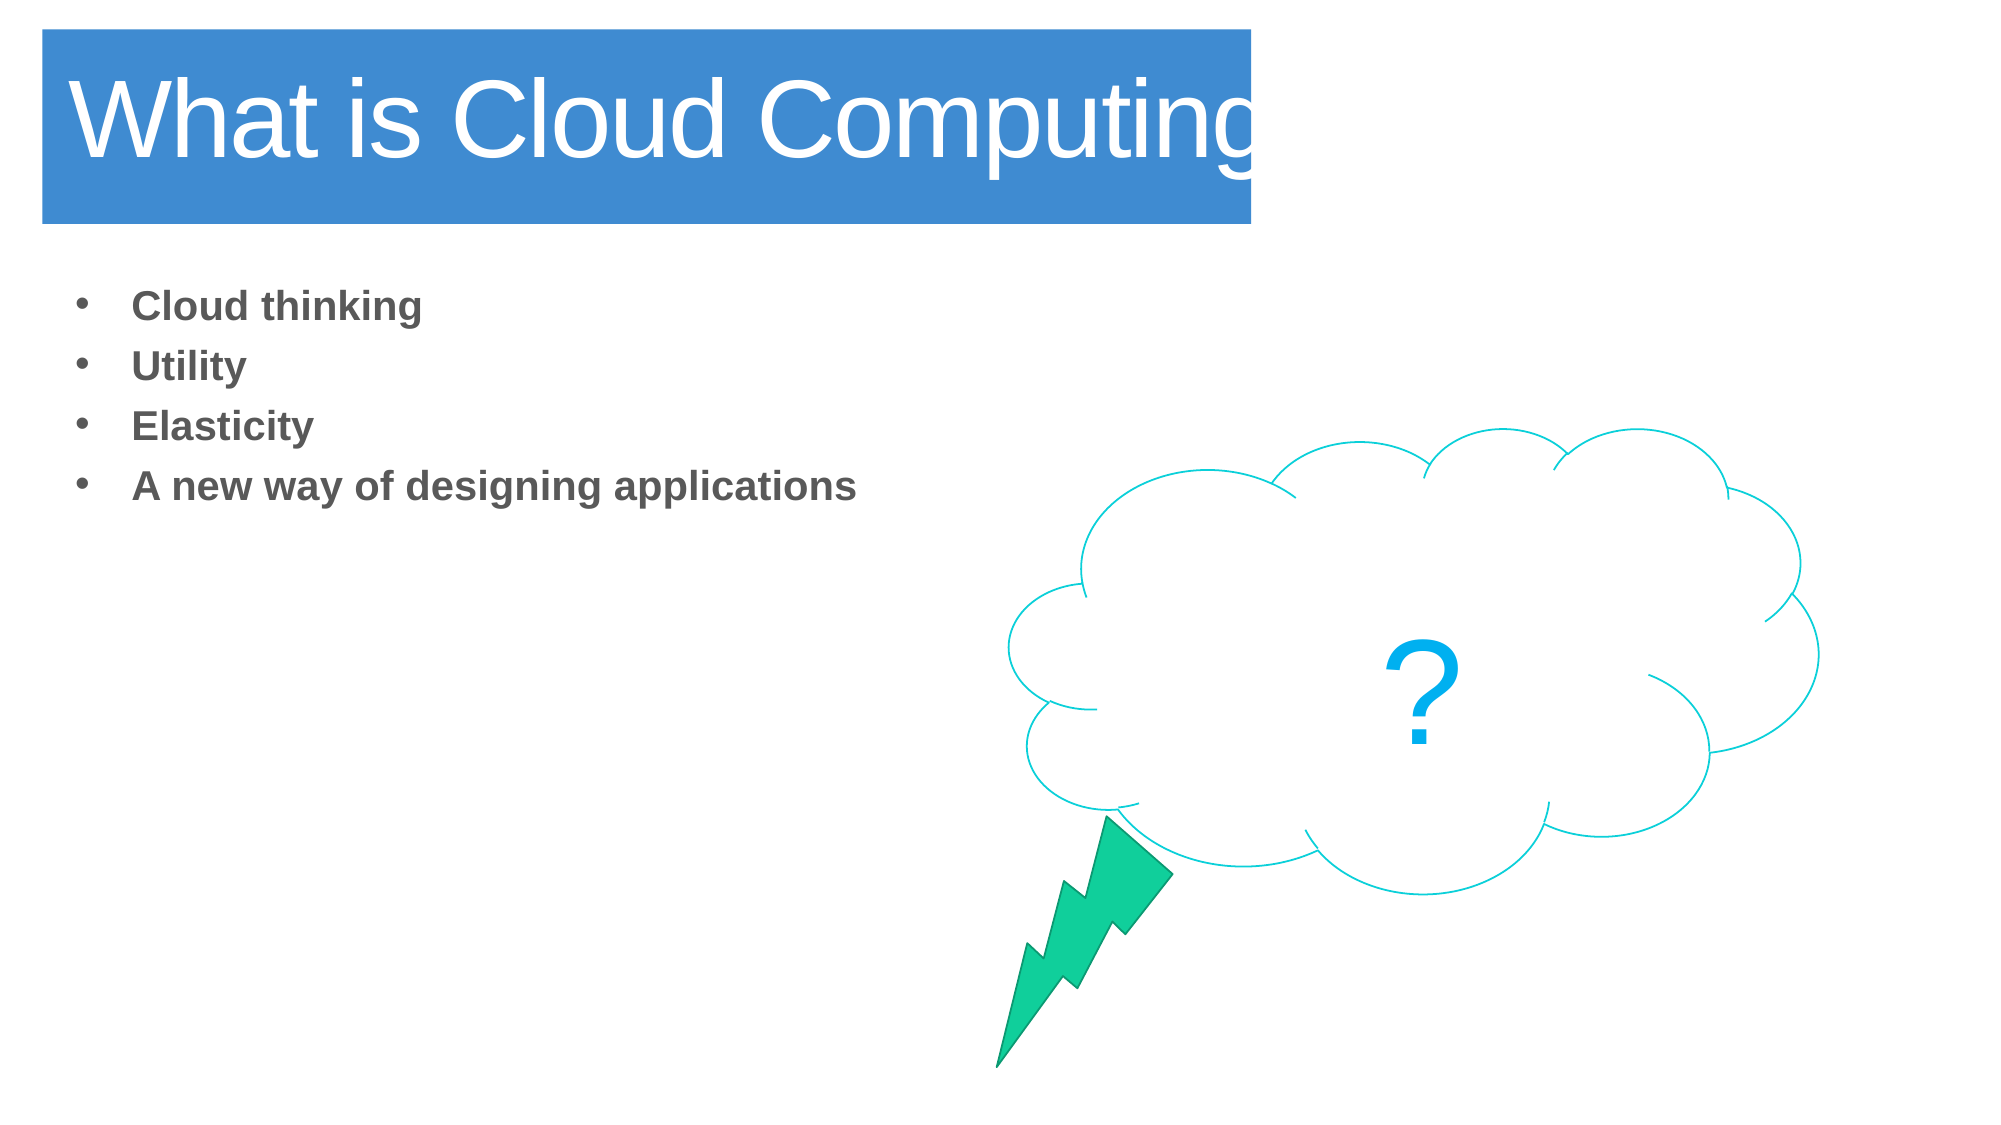

Cloud thinking
Utility
Elasticity
A new way of designing applications

# What is Cloud Computing

?